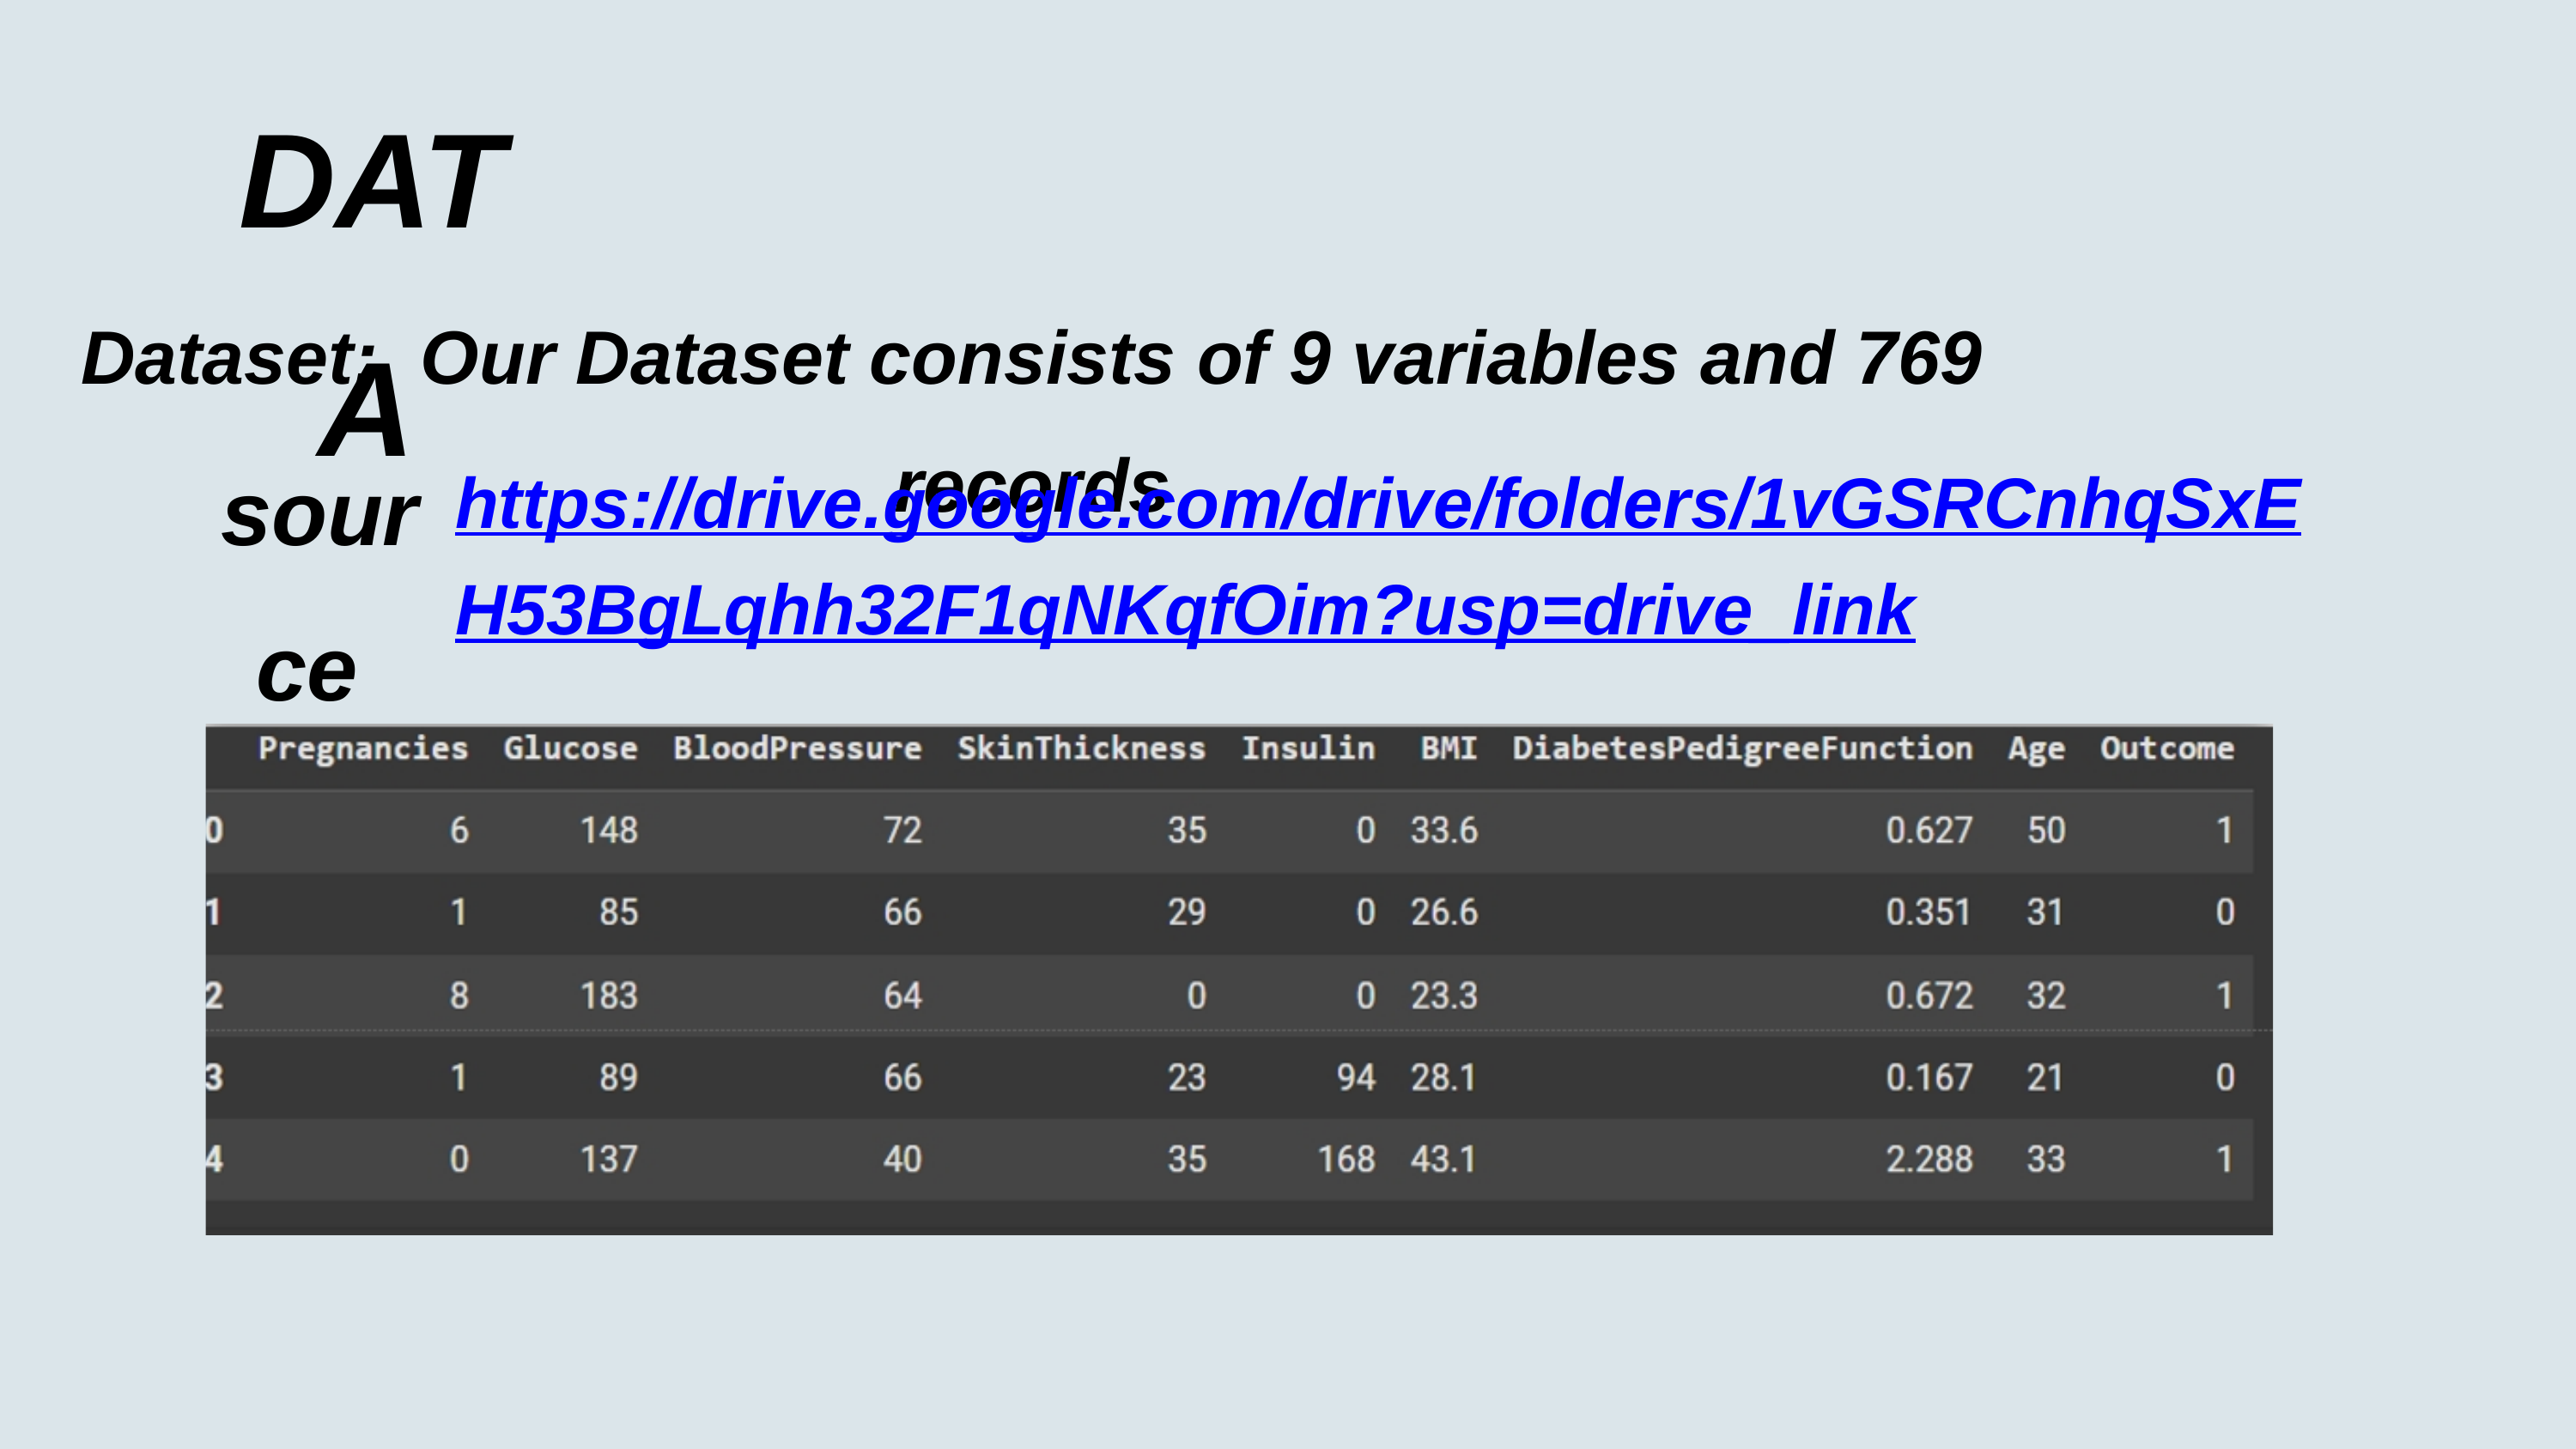

DATA
Dataset:  Our Dataset consists of 9 variables and 769 records

source
https://drive.google.com/drive/folders/1vGSRCnhqSxEH53BgLqhh32F1qNKqfOim?usp=drive_link